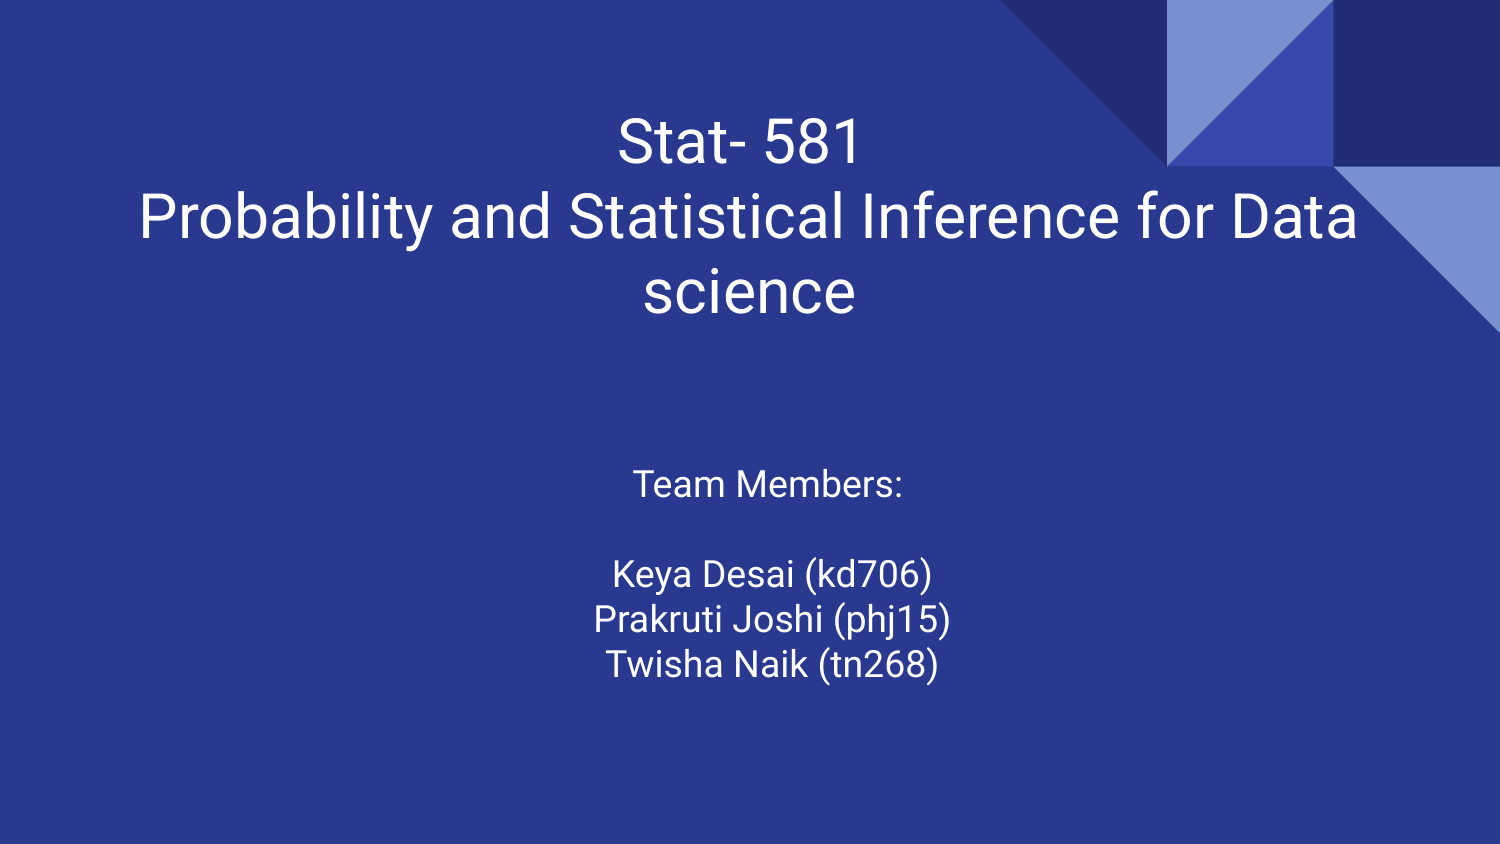

# Stat- 581
Probability and Statistical Inference for Data science
Team Members:

Keya Desai (kd706)
Prakruti Joshi (phj15)
Twisha Naik (tn268)